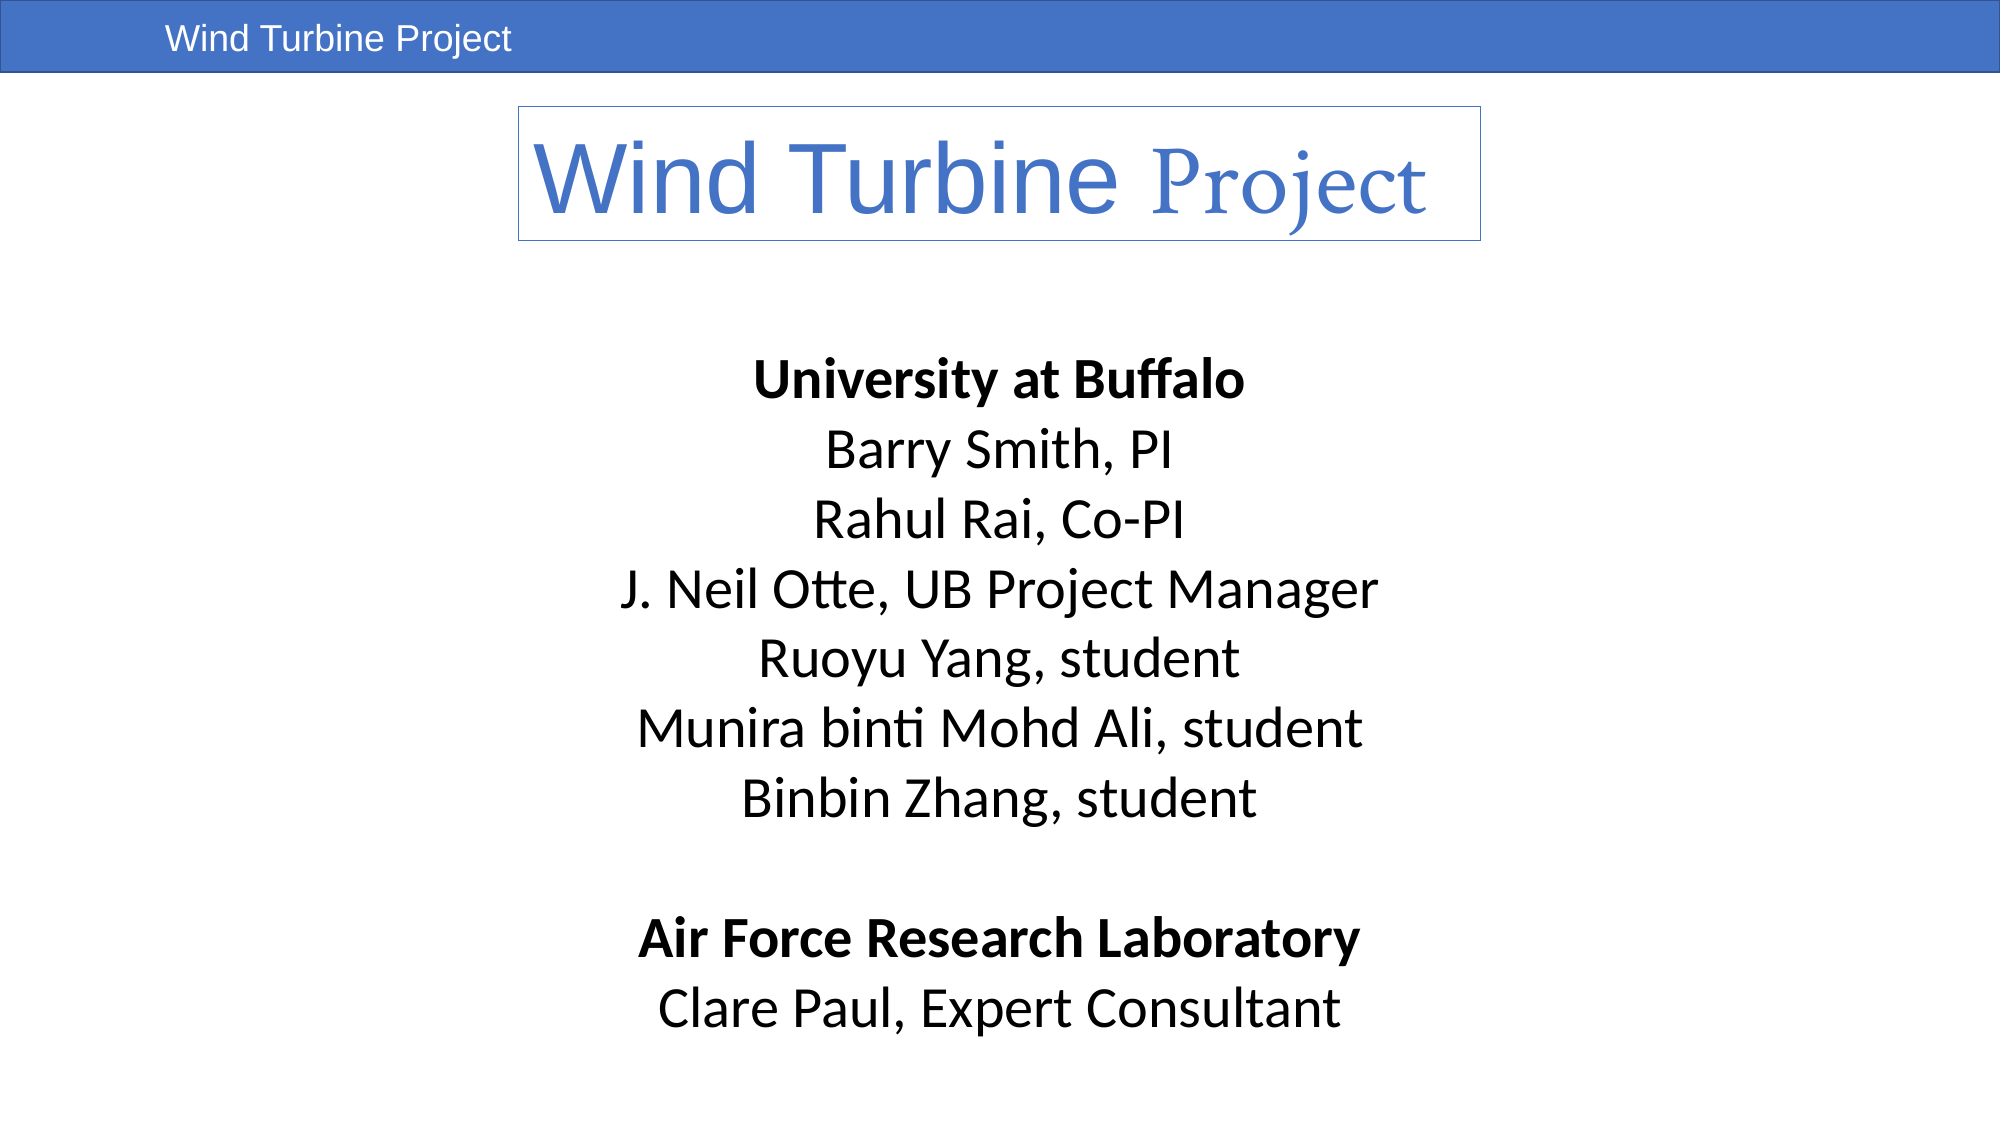

Wind Turbine Project
Wind Turbine Project
University at Buffalo
Barry Smith, PI
Rahul Rai, Co-PI
J. Neil Otte, UB Project Manager
Ruoyu Yang, student
Munira binti Mohd Ali, student
Binbin Zhang, student

Air Force Research Laboratory
Clare Paul, Expert Consultant